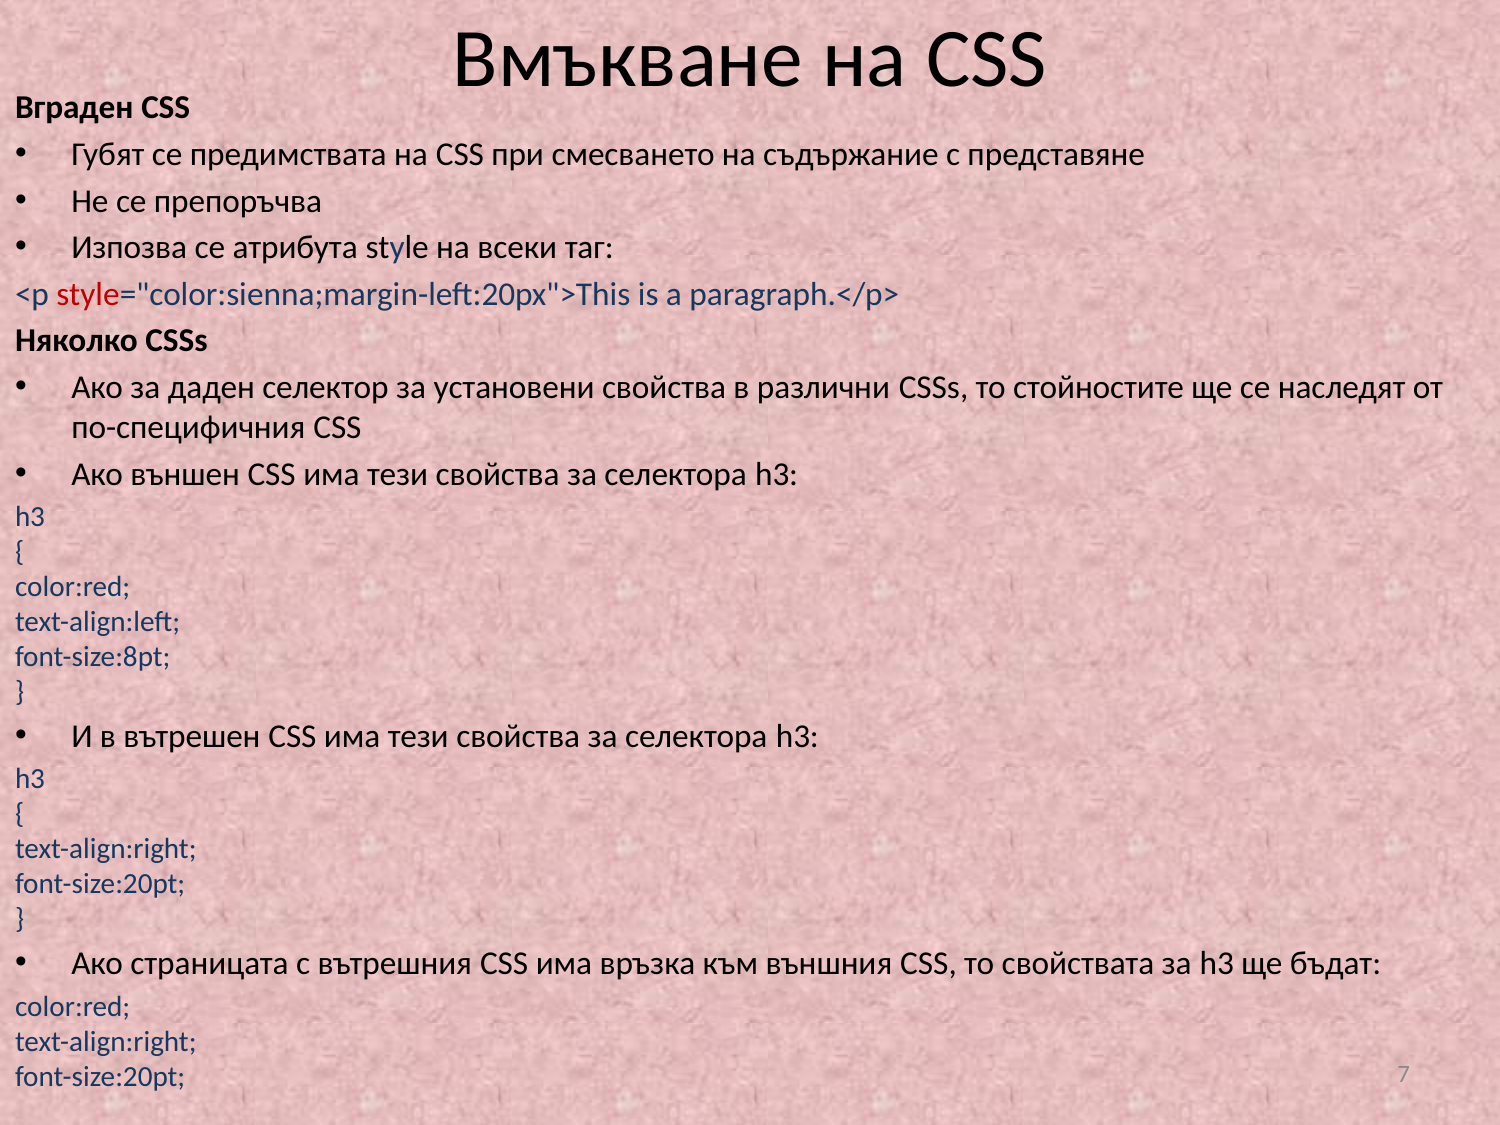

# Вмъкване на CSS
Вграден CSS
Губят се предимствата на CSS при смесването на съдържание с представяне
Не се препоръчва
Изпозва се атрибута style на всеки таг:
<p style="color:sienna;margin-left:20px">This is a paragraph.</p>
Няколко CSSs
Ако за даден селектор за установени свойства в различни CSSs, то стойностите ще се наследят от по-специфичния CSS
Ако външен CSS има тези свойства за селектора h3:
h3
{
color:red;
text-align:left;
font-size:8pt;
}
И в вътрешен CSS има тези свойства за селектора h3:
h3
{
text-align:right;
font-size:20pt;
}
Ако страницата с вътрешния CSS има връзка към външния CSS, то свойствата за h3 ще бъдат:
color:red;
text-align:right;
font-size:20pt;
7